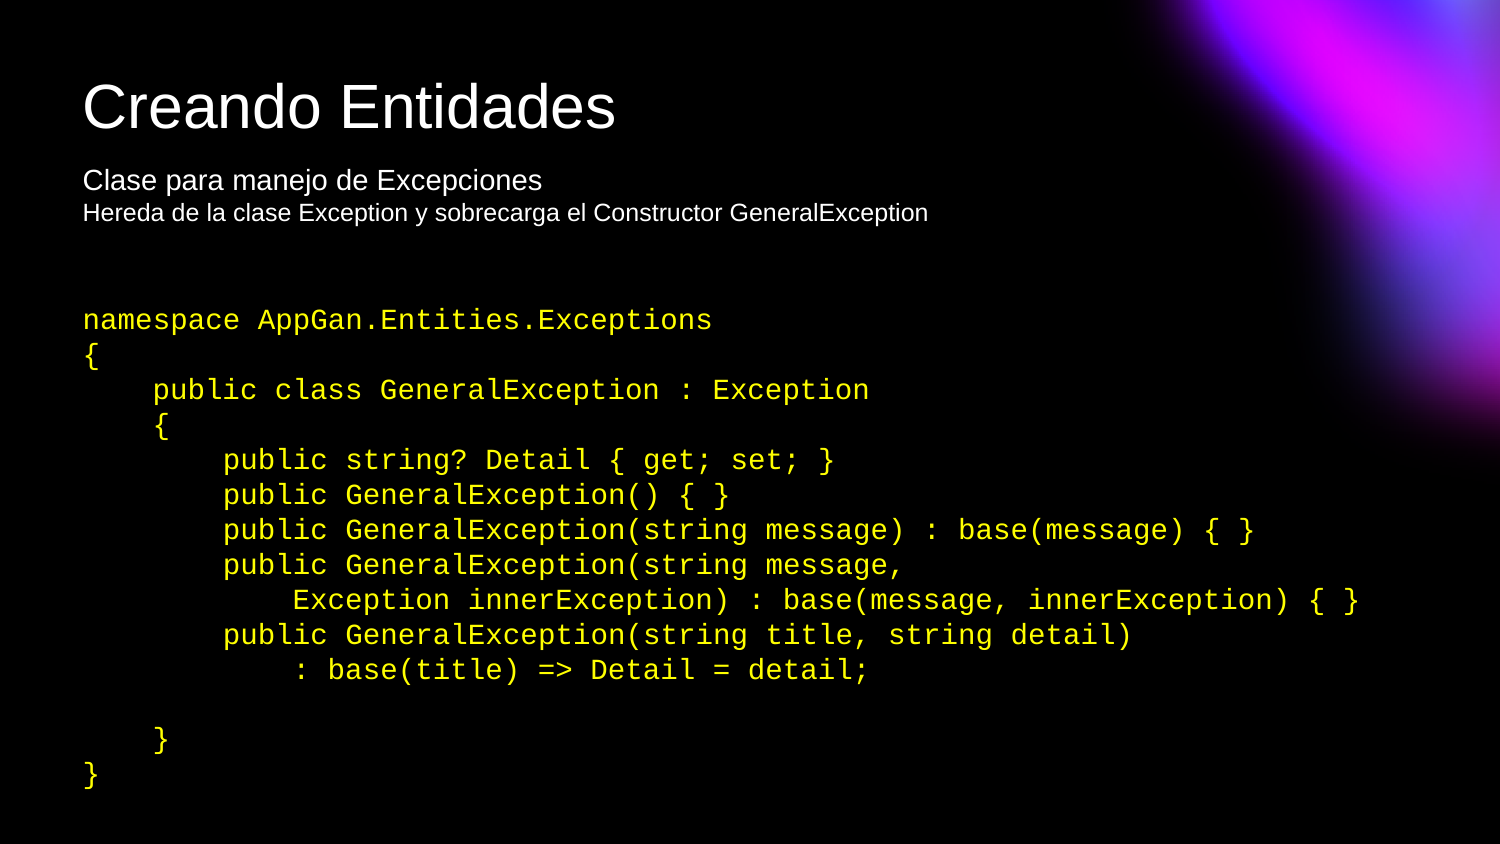

# Creando Entidades
Clase para manejo de Excepciones
Hereda de la clase Exception y sobrecarga el Constructor GeneralException

namespace AppGan.Entities.Exceptions
{
    public class GeneralException : Exception
    {
        public string? Detail { get; set; }
        public GeneralException() { }
        public GeneralException(string message) : base(message) { }
        public GeneralException(string message,
            Exception innerException) : base(message, innerException) { }
        public GeneralException(string title, string detail)
            : base(title) => Detail = detail;

    }
}